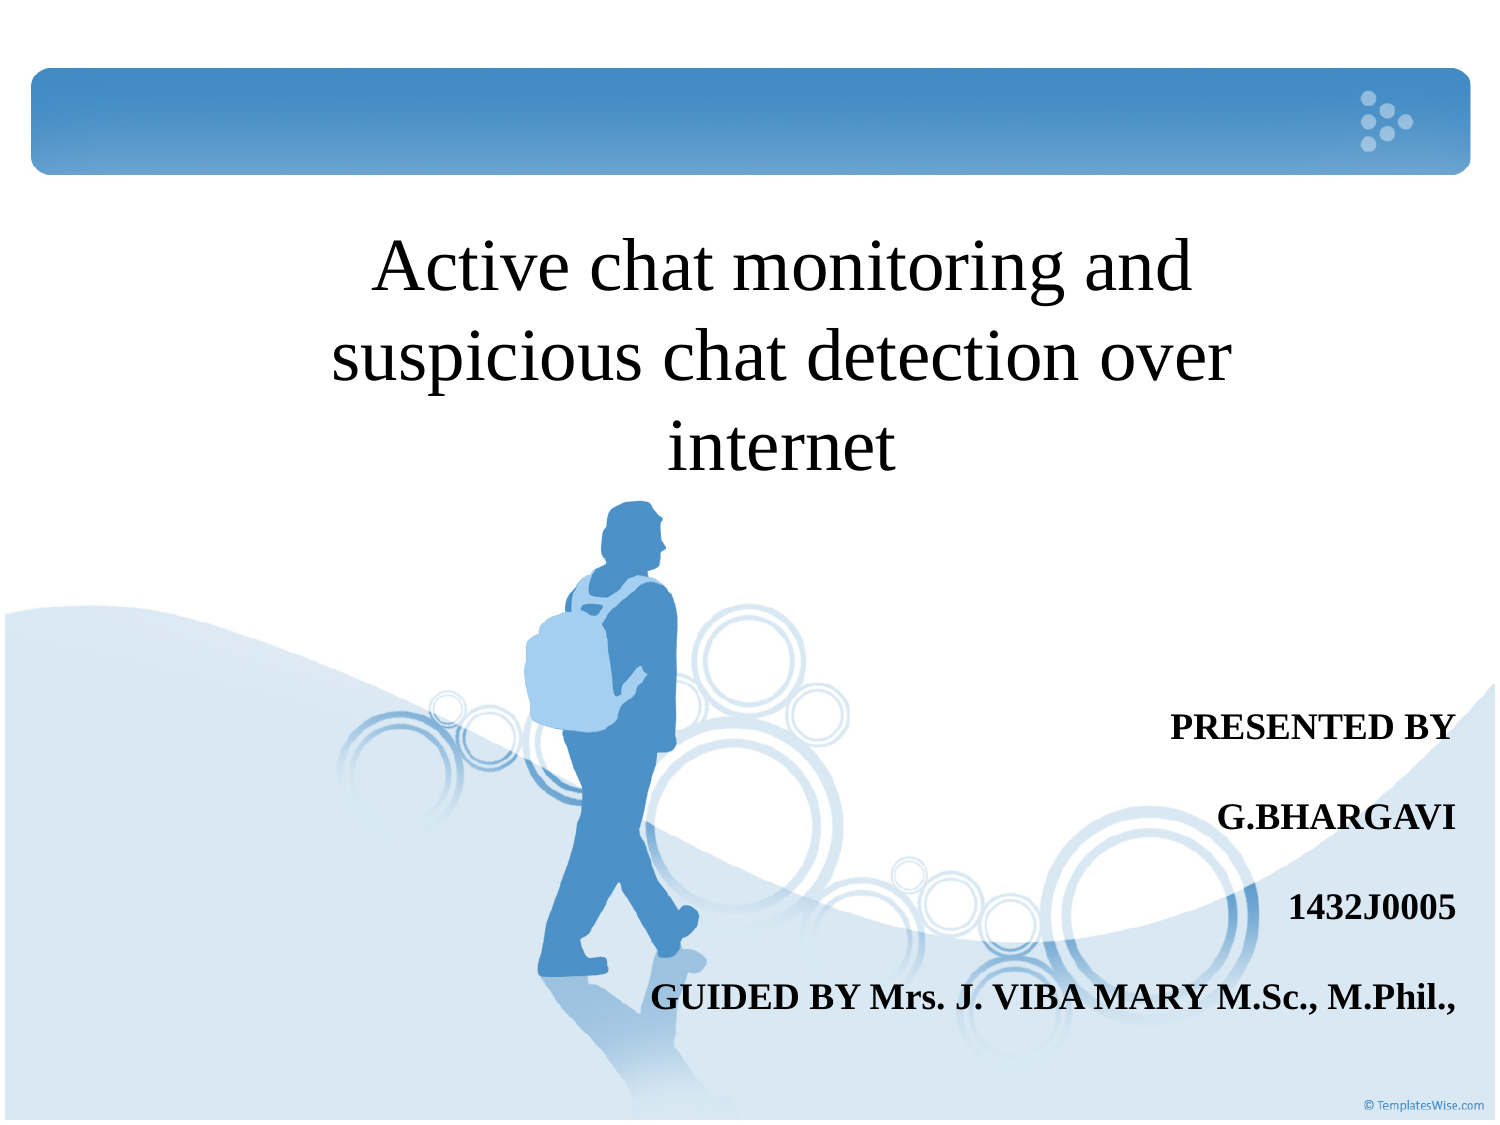

Active chat monitoring and suspicious chat detection over internet
PRESENTED BY
G.BHARGAVI
1432J0005
GUIDED BY Mrs. J. VIBA MARY M.Sc., M.Phil.,